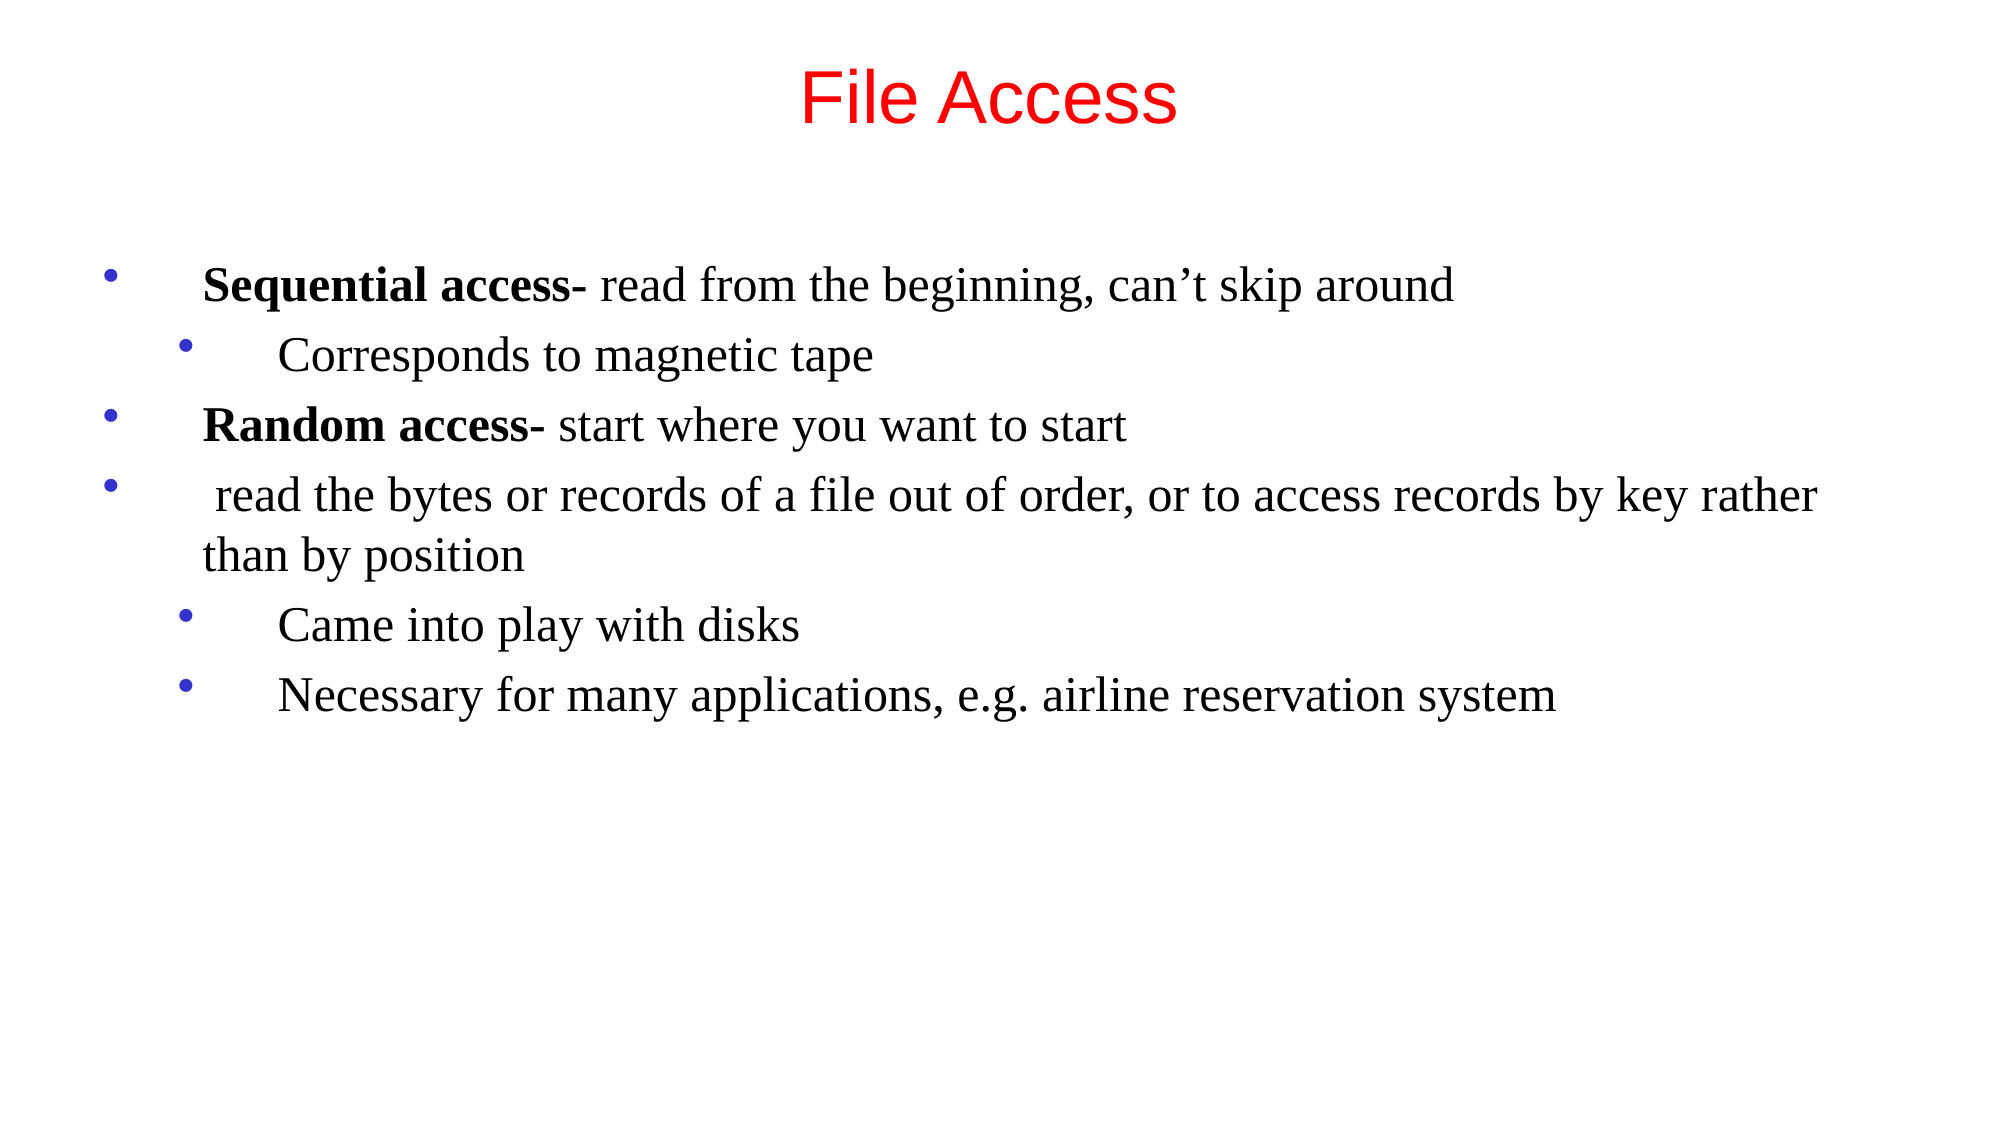

File Access

Sequential access- read from the beginning, can’t skip around
Corresponds to magnetic tape
Random access- start where you want to start
 read the bytes or records of a file out of order, or to access records by key rather than by position
Came into play with disks
Necessary for many applications, e.g. airline reservation system